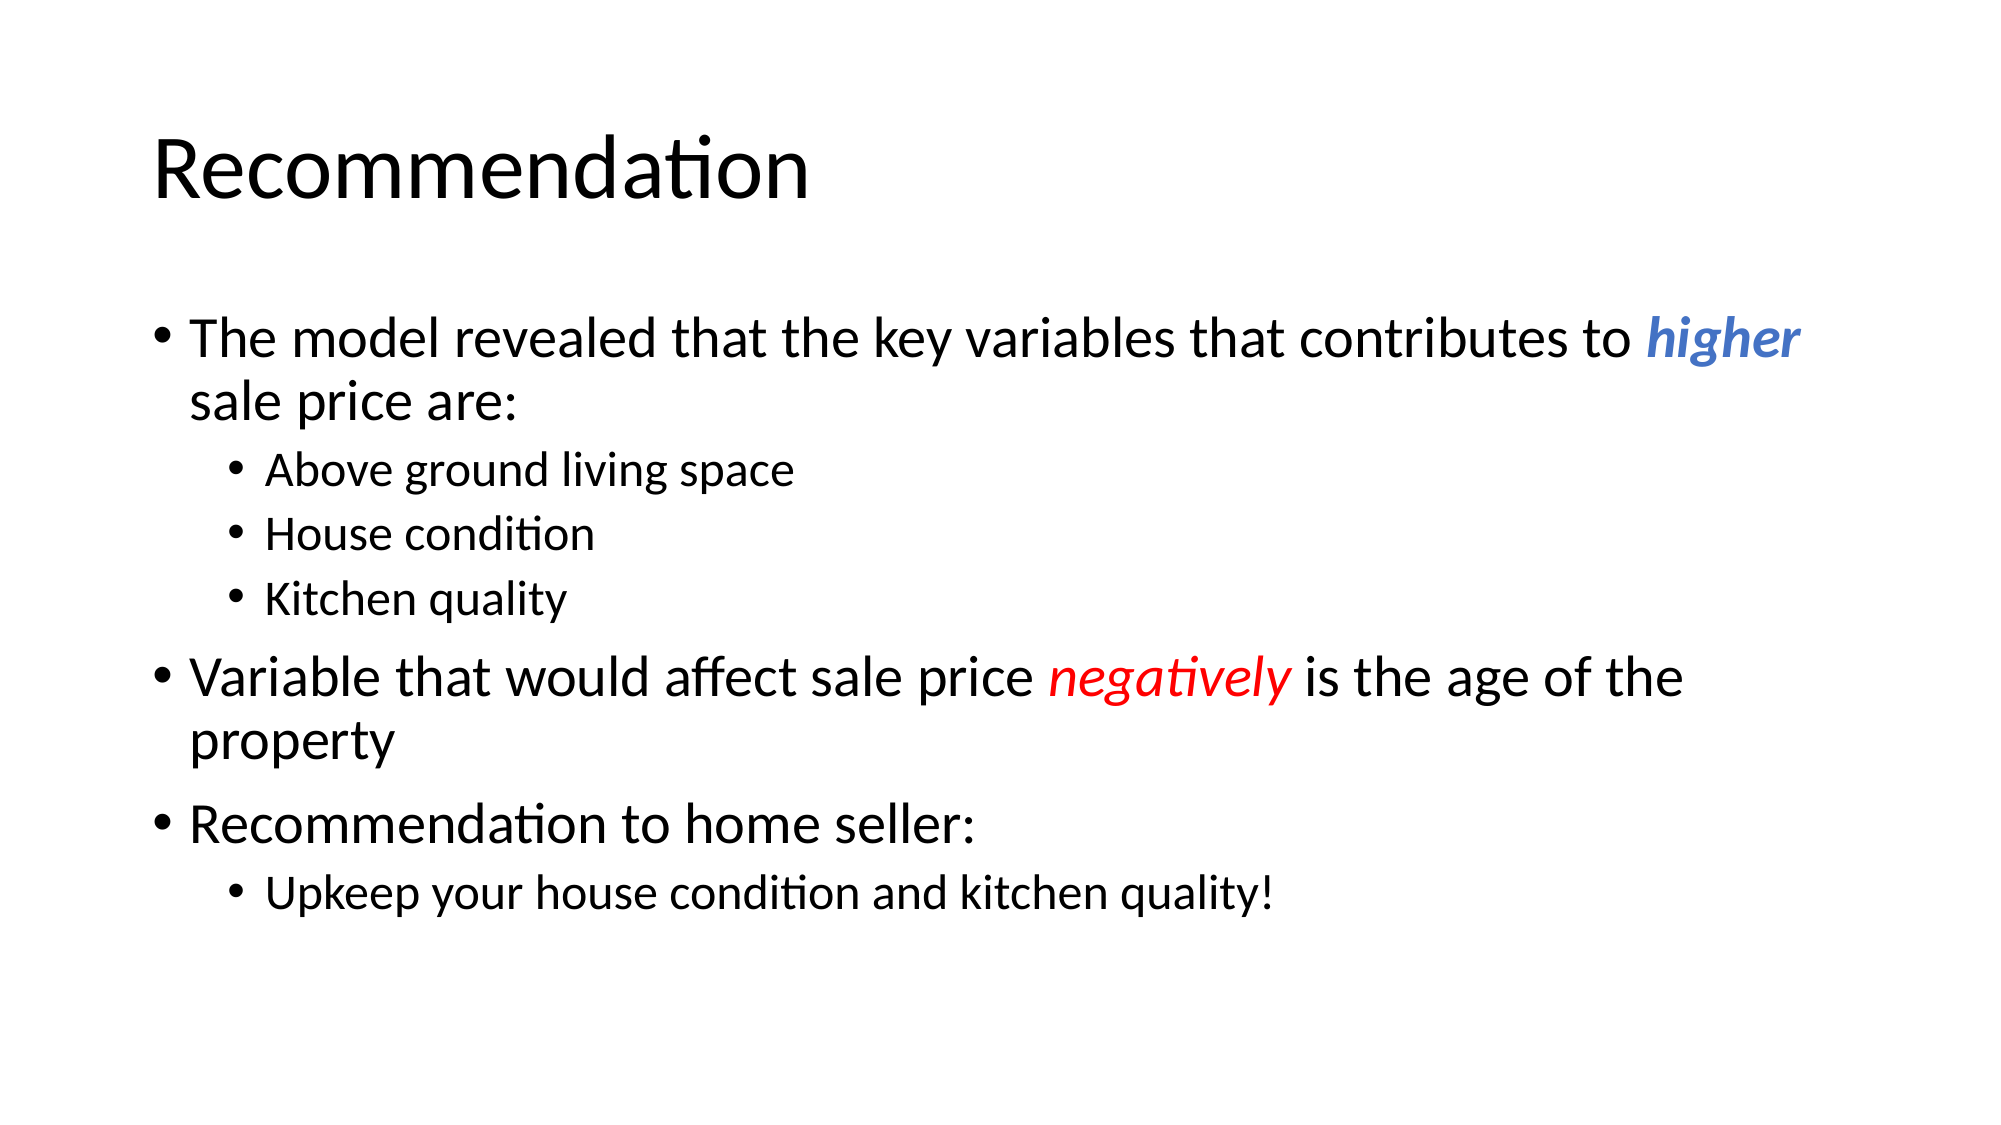

# Recommendation
The model revealed that the key variables that contributes to higher sale price are:
Above ground living space
House condition
Kitchen quality
Variable that would affect sale price negatively is the age of the property
Recommendation to home seller:
Upkeep your house condition and kitchen quality!